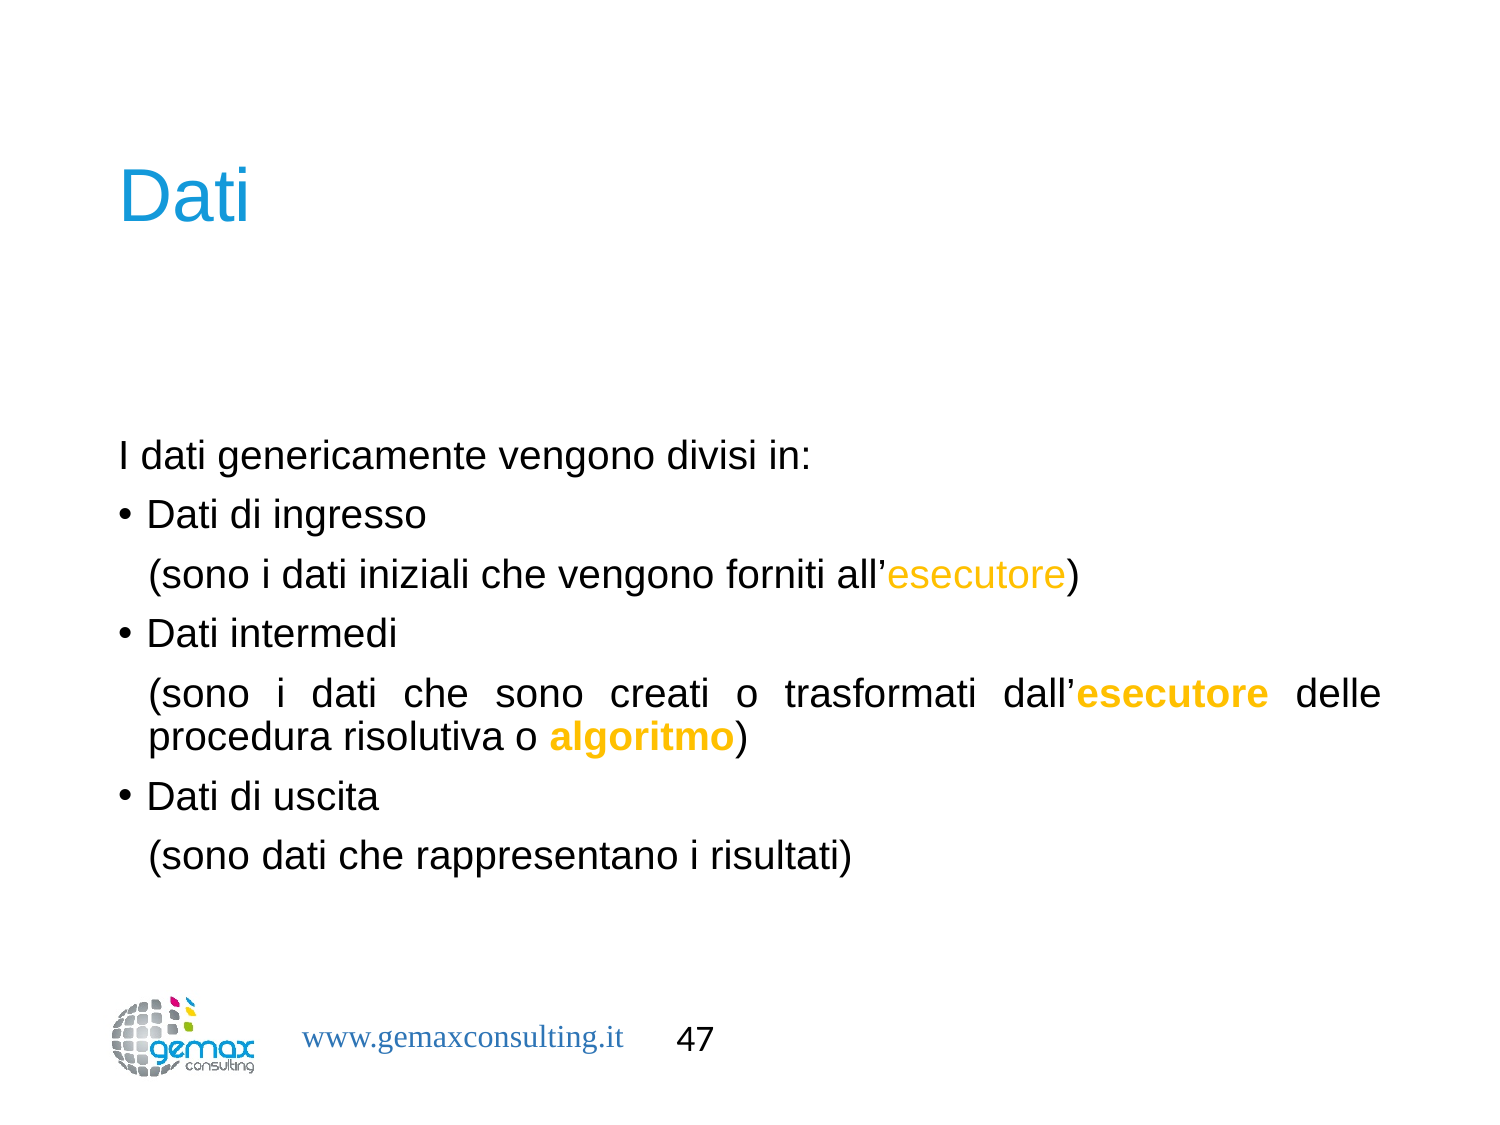

# Dati
I dati genericamente vengono divisi in:
Dati di ingresso
(sono i dati iniziali che vengono forniti all’esecutore)
Dati intermedi
(sono i dati che sono creati o trasformati dall’esecutore delle procedura risolutiva o algoritmo)
Dati di uscita
(sono dati che rappresentano i risultati)
47